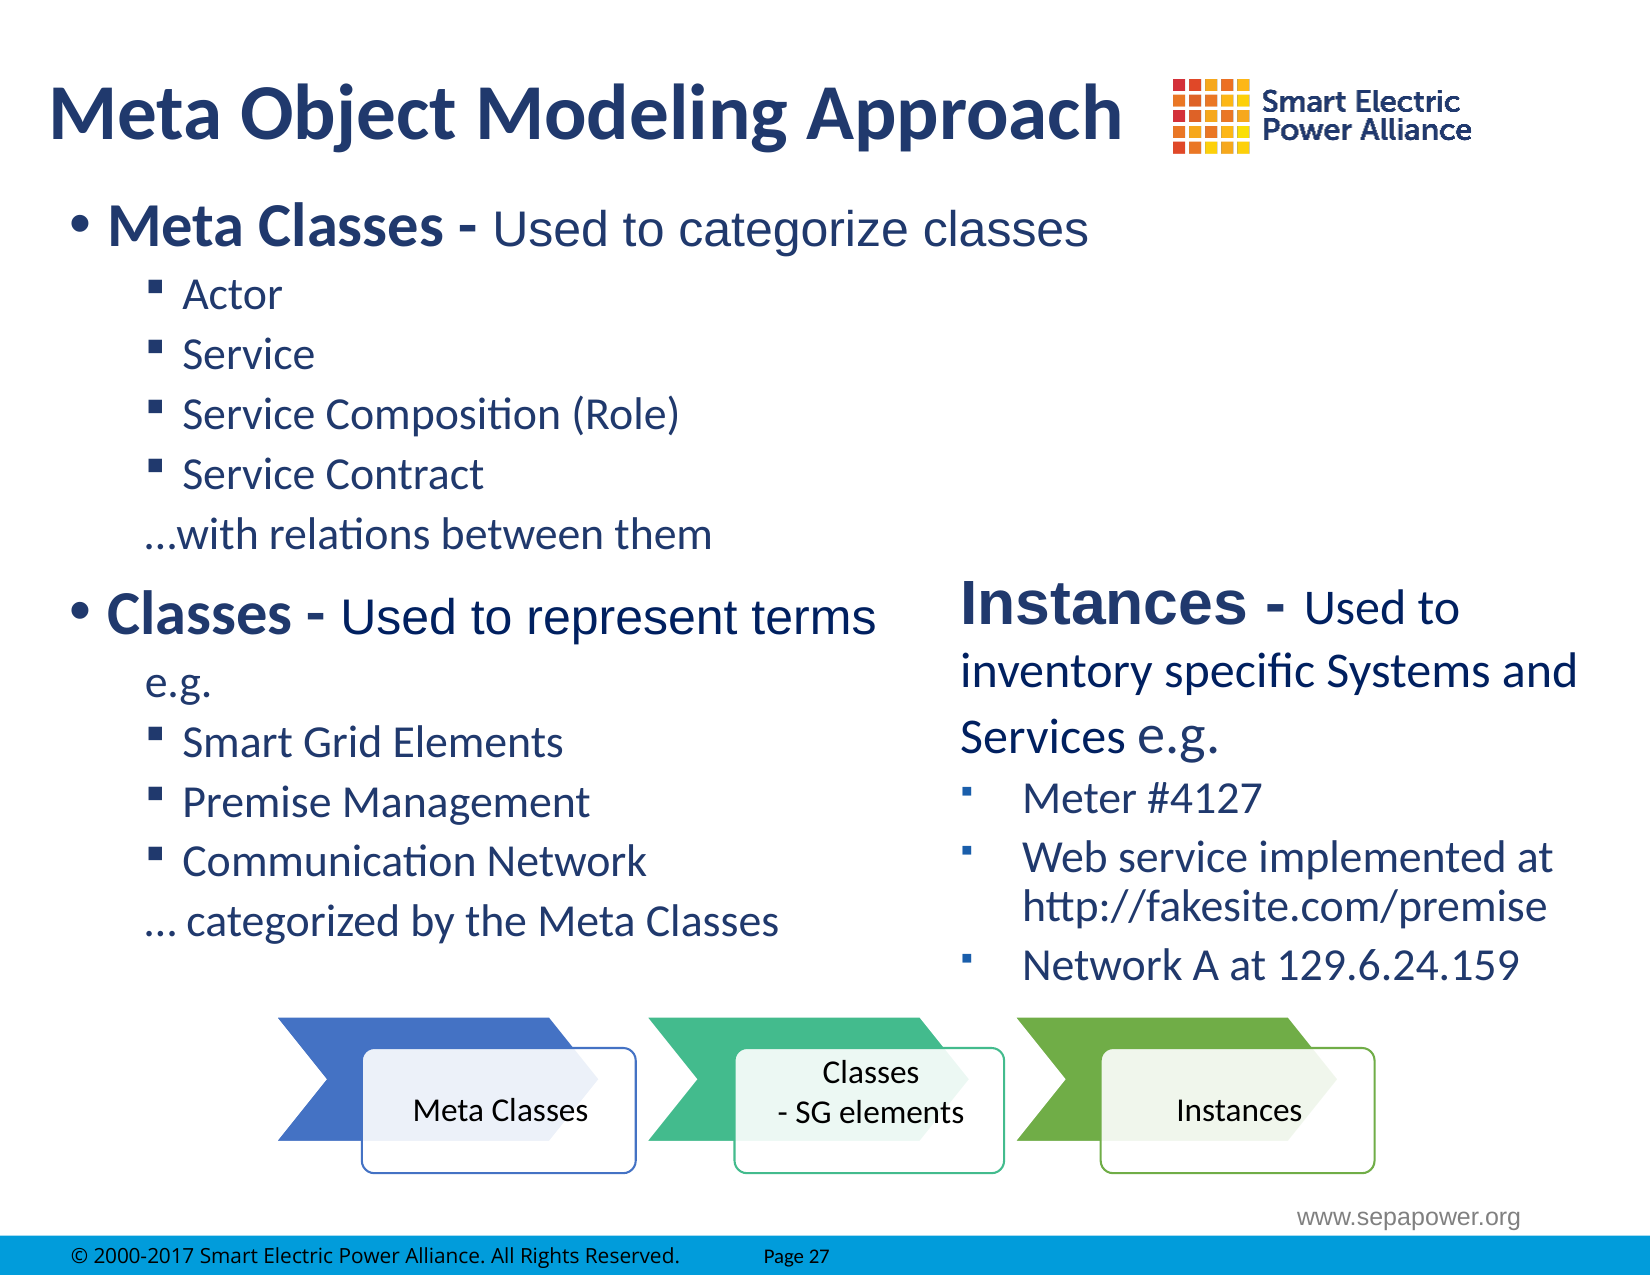

Meta Object Modeling Approach
Meta Classes - Used to categorize classes
Actor
Service
Service Composition (Role)
Service Contract
…with relations between them
Classes - Used to represent terms
e.g.
Smart Grid Elements
Premise Management
Communication Network
… categorized by the Meta Classes

Instances - Used to inventory specific Systems and Services e.g.
Meter #4127
Web service implemented at http://fakesite.com/premise
Network A at 129.6.24.159
Meta Classes
Classes
- SG elements

Instances
www.sepapower.org
2016 Copyright © SGIP, Inc.	CONFIDENTIAL.  ALL RIGHTS RESERVED	Page 27
© 2000-2017 Smart Electric Power Alliance. All Rights Reserved.	Page 27